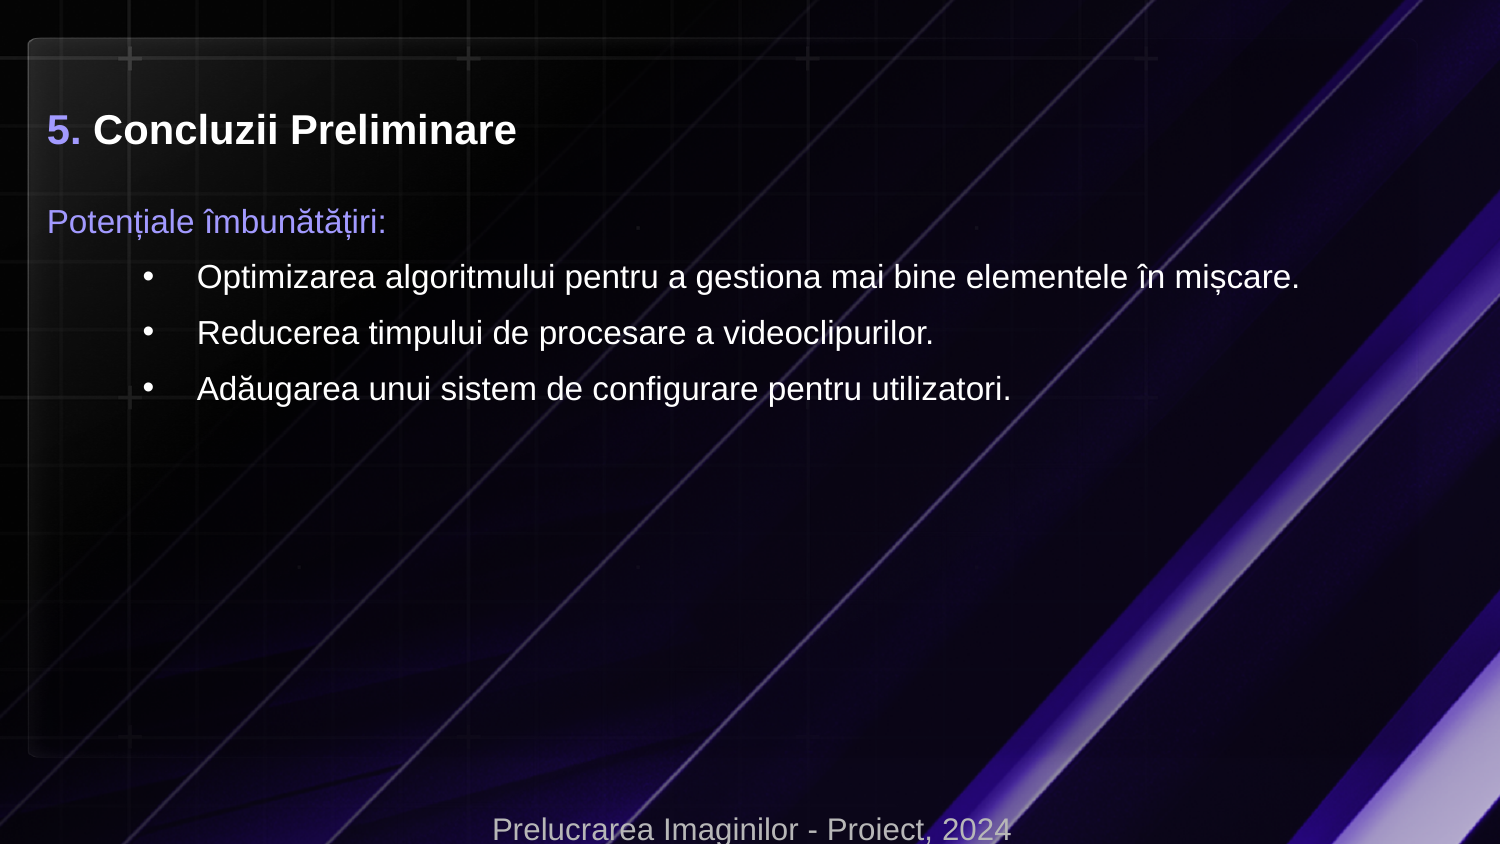

5. Concluzii Preliminare
Potențiale îmbunătățiri:
Optimizarea algoritmului pentru a gestiona mai bine elementele în mișcare.
Reducerea timpului de procesare a videoclipurilor.
Adăugarea unui sistem de configurare pentru utilizatori.
Prelucrarea Imaginilor - Proiect, 2024